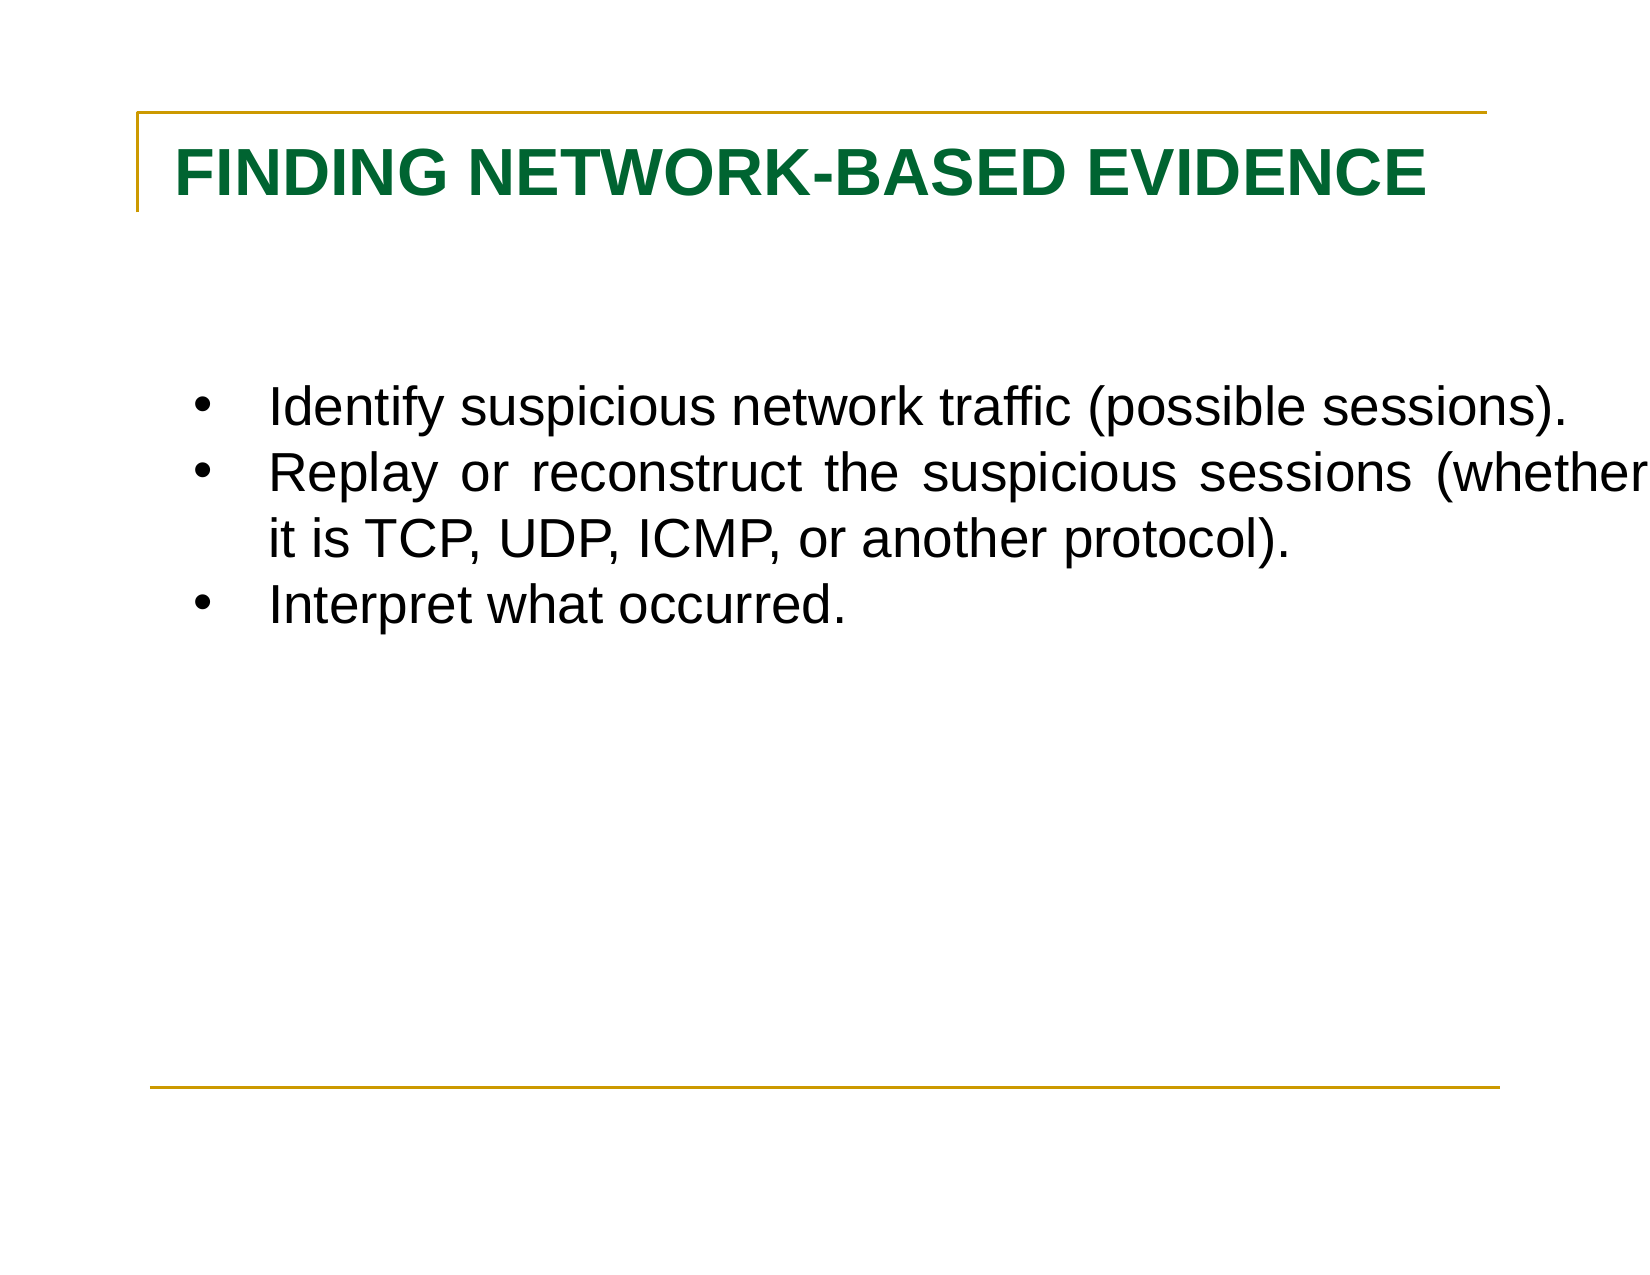

# FINDING NETWORK-BASED EVIDENCE
Identify suspicious network traffic (possible sessions).
Replay or reconstruct the suspicious sessions (whether it is TCP, UDP, ICMP, or another protocol).
Interpret what occurred.